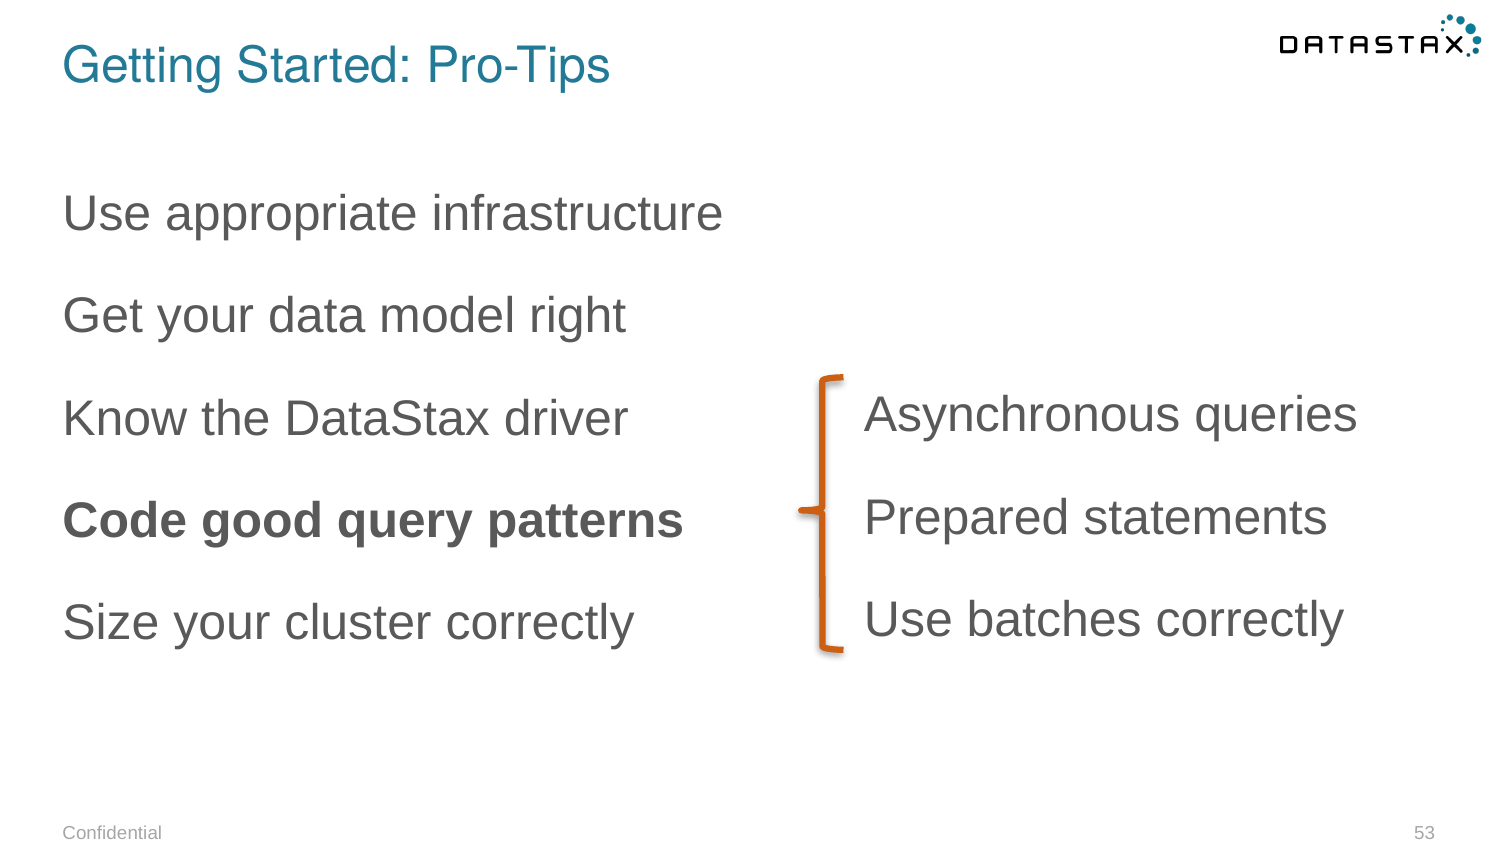

# Getting Started: Pro-Tips
Use appropriate infrastructure
Get your data model right
Know the DataStax driver
Code good query patterns
Size your cluster correctly
Asynchronous queries
Prepared statements
Use batches correctly

Confidential
53